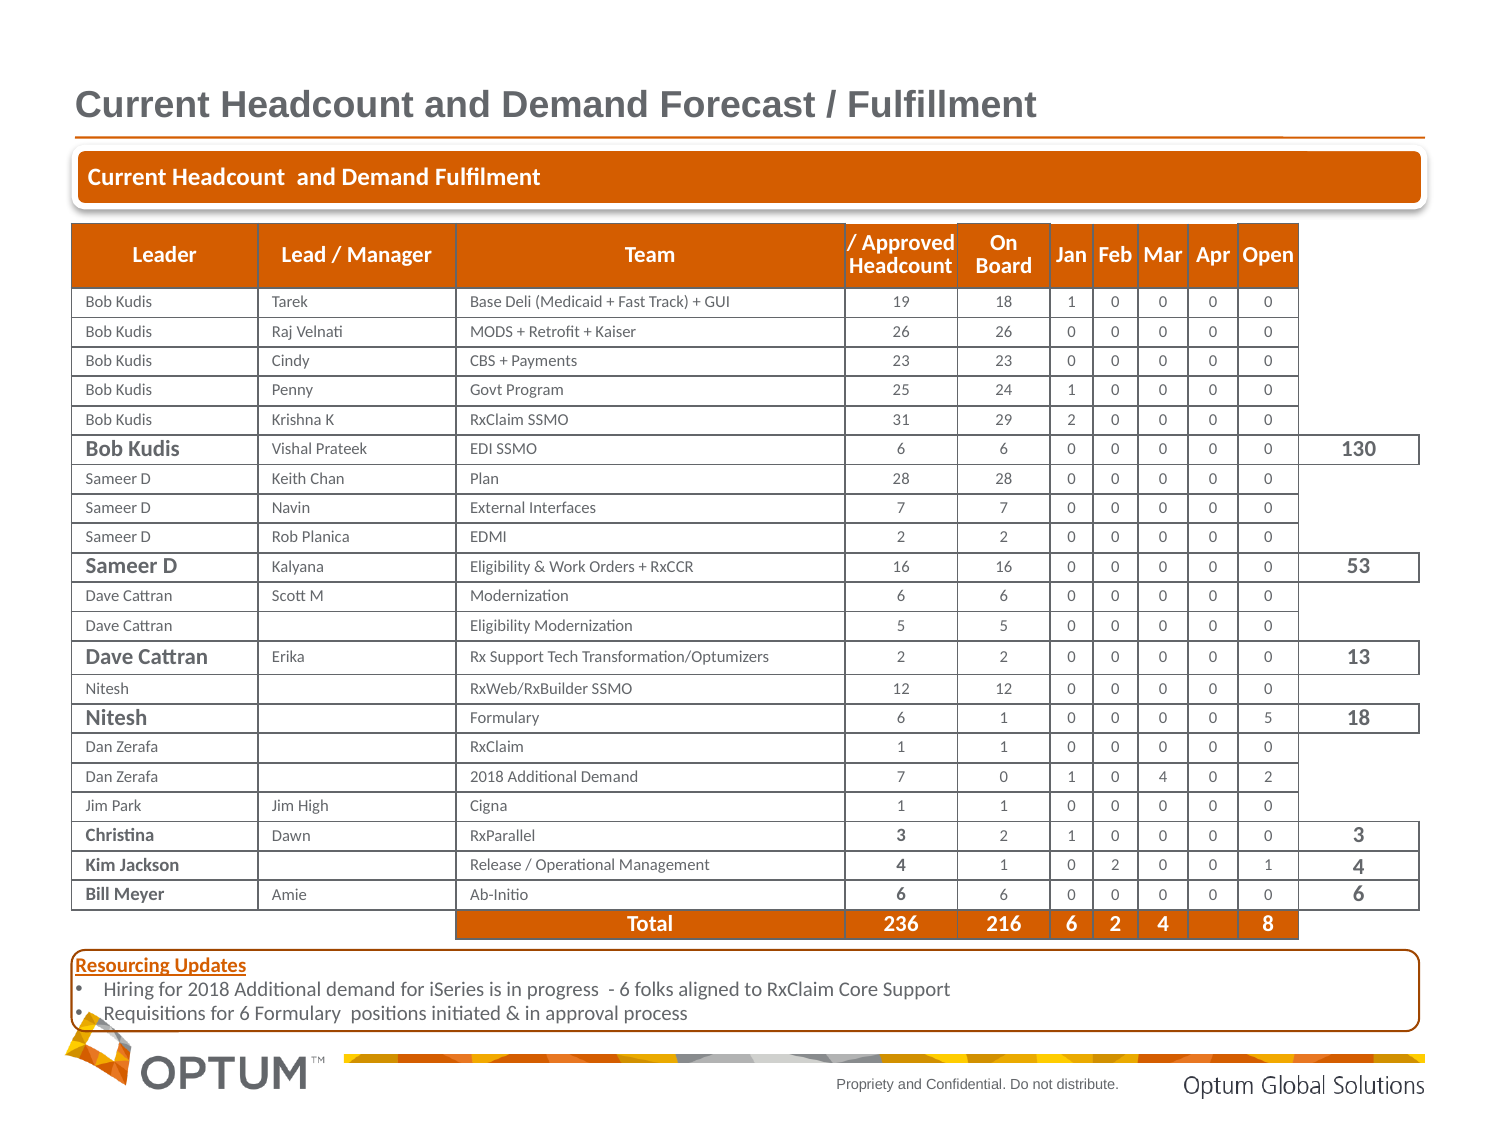

# Current Headcount and Demand Forecast / Fulfillment
Current Headcount  and Demand Fulfilment
| Leader | Lead / Manager | Team | / Approved Headcount | On Board | Jan | Feb | Mar | Apr | Open |  |
| --- | --- | --- | --- | --- | --- | --- | --- | --- | --- | --- |
| Bob Kudis | Tarek | Base Deli (Medicaid + Fast Track) + GUI | 19 | 18 | 1 | 0 | 0 | 0 | 0 |  |
| Bob Kudis | Raj Velnati | MODS + Retrofit + Kaiser | 26 | 26 | 0 | 0 | 0 | 0 | 0 |  |
| Bob Kudis | Cindy | CBS + Payments | 23 | 23 | 0 | 0 | 0 | 0 | 0 |  |
| Bob Kudis | Penny | Govt Program | 25 | 24 | 1 | 0 | 0 | 0 | 0 |  |
| Bob Kudis | Krishna K | RxClaim SSMO | 31 | 29 | 2 | 0 | 0 | 0 | 0 |  |
| Bob Kudis | Vishal Prateek | EDI SSMO | 6 | 6 | 0 | 0 | 0 | 0 | 0 | 130 |
| Sameer D | Keith Chan | Plan | 28 | 28 | 0 | 0 | 0 | 0 | 0 |  |
| Sameer D | Navin | External Interfaces | 7 | 7 | 0 | 0 | 0 | 0 | 0 |  |
| Sameer D | Rob Planica | EDMI | 2 | 2 | 0 | 0 | 0 | 0 | 0 |  |
| Sameer D | Kalyana | Eligibility & Work Orders + RxCCR | 16 | 16 | 0 | 0 | 0 | 0 | 0 | 53 |
| Dave Cattran | Scott M | Modernization | 6 | 6 | 0 | 0 | 0 | 0 | 0 |  |
| Dave Cattran |  | Eligibility Modernization | 5 | 5 | 0 | 0 | 0 | 0 | 0 |  |
| Dave Cattran | Erika | Rx Support Tech Transformation/Optumizers | 2 | 2 | 0 | 0 | 0 | 0 | 0 | 13 |
| Nitesh |  | RxWeb/RxBuilder SSMO | 12 | 12 | 0 | 0 | 0 | 0 | 0 |  |
| Nitesh |  | Formulary | 6 | 1 | 0 | 0 | 0 | 0 | 5 | 18 |
| Dan Zerafa |  | RxClaim | 1 | 1 | 0 | 0 | 0 | 0 | 0 |  |
| Dan Zerafa |  | 2018 Additional Demand | 7 | 0 | 1 | 0 | 4 | 0 | 2 |  |
| Jim Park | Jim High | Cigna | 1 | 1 | 0 | 0 | 0 | 0 | 0 |  |
| Christina | Dawn | RxParallel | 3 | 2 | 1 | 0 | 0 | 0 | 0 | 3 |
| Kim Jackson |  | Release / Operational Management | 4 | 1 | 0 | 2 | 0 | 0 | 1 | 4 |
| Bill Meyer | Amie | Ab-Initio | 6 | 6 | 0 | 0 | 0 | 0 | 0 | 6 |
|  |  | Total | 236 | 216 | 6 | 2 | 4 |  | 8 |  |
Resourcing Updates
Hiring for 2018 Additional demand for iSeries is in progress  - 6 folks aligned to RxClaim Core Support
Requisitions for 6 Formulary  positions initiated & in approval process